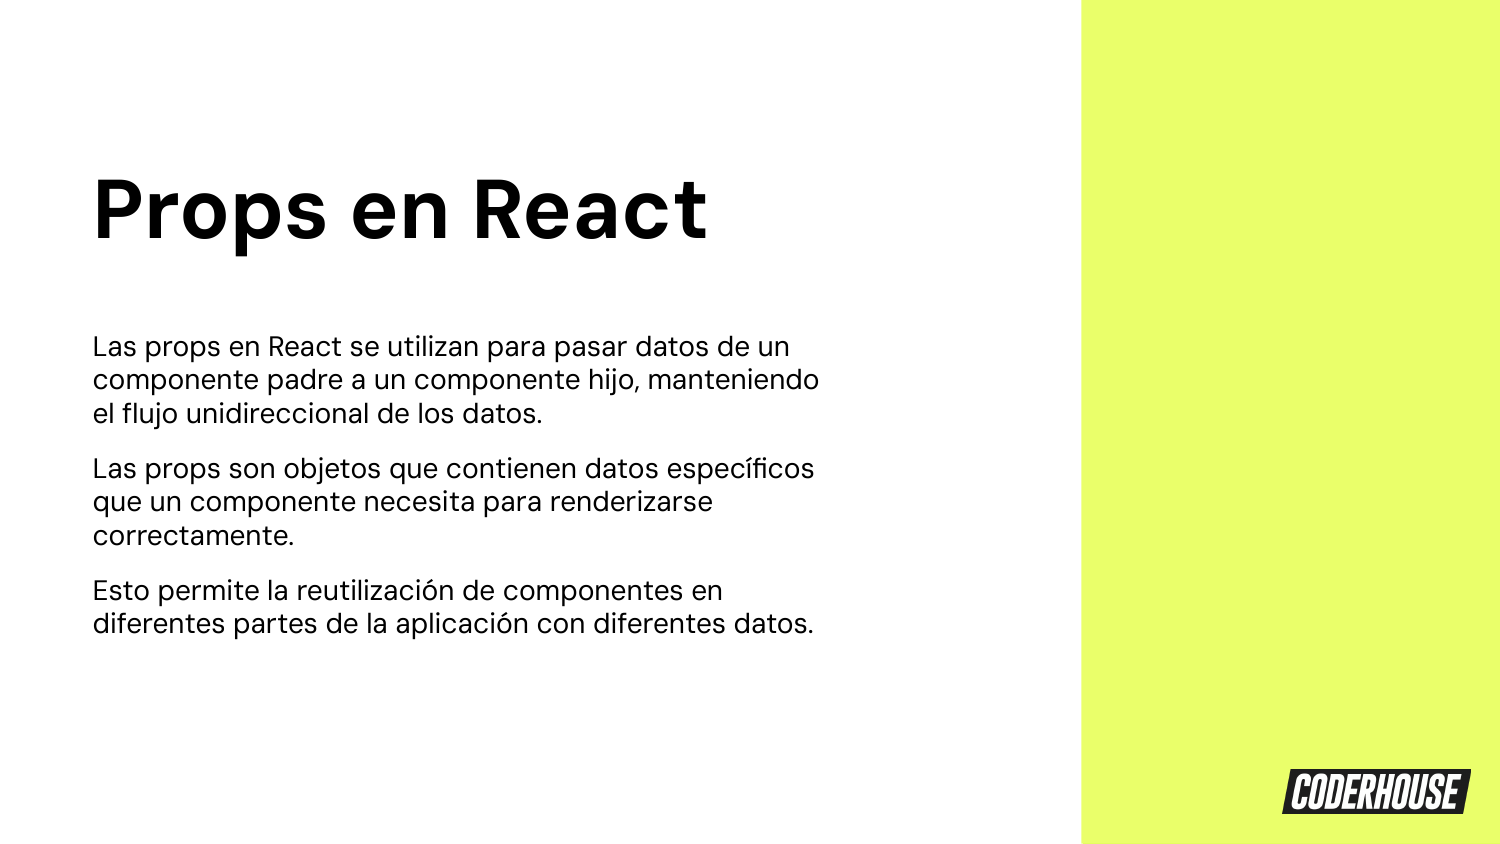

Props en React
Las props en React se utilizan para pasar datos de un componente padre a un componente hijo, manteniendo el flujo unidireccional de los datos.
Las props son objetos que contienen datos específicos que un componente necesita para renderizarse correctamente.
Esto permite la reutilización de componentes en diferentes partes de la aplicación con diferentes datos.